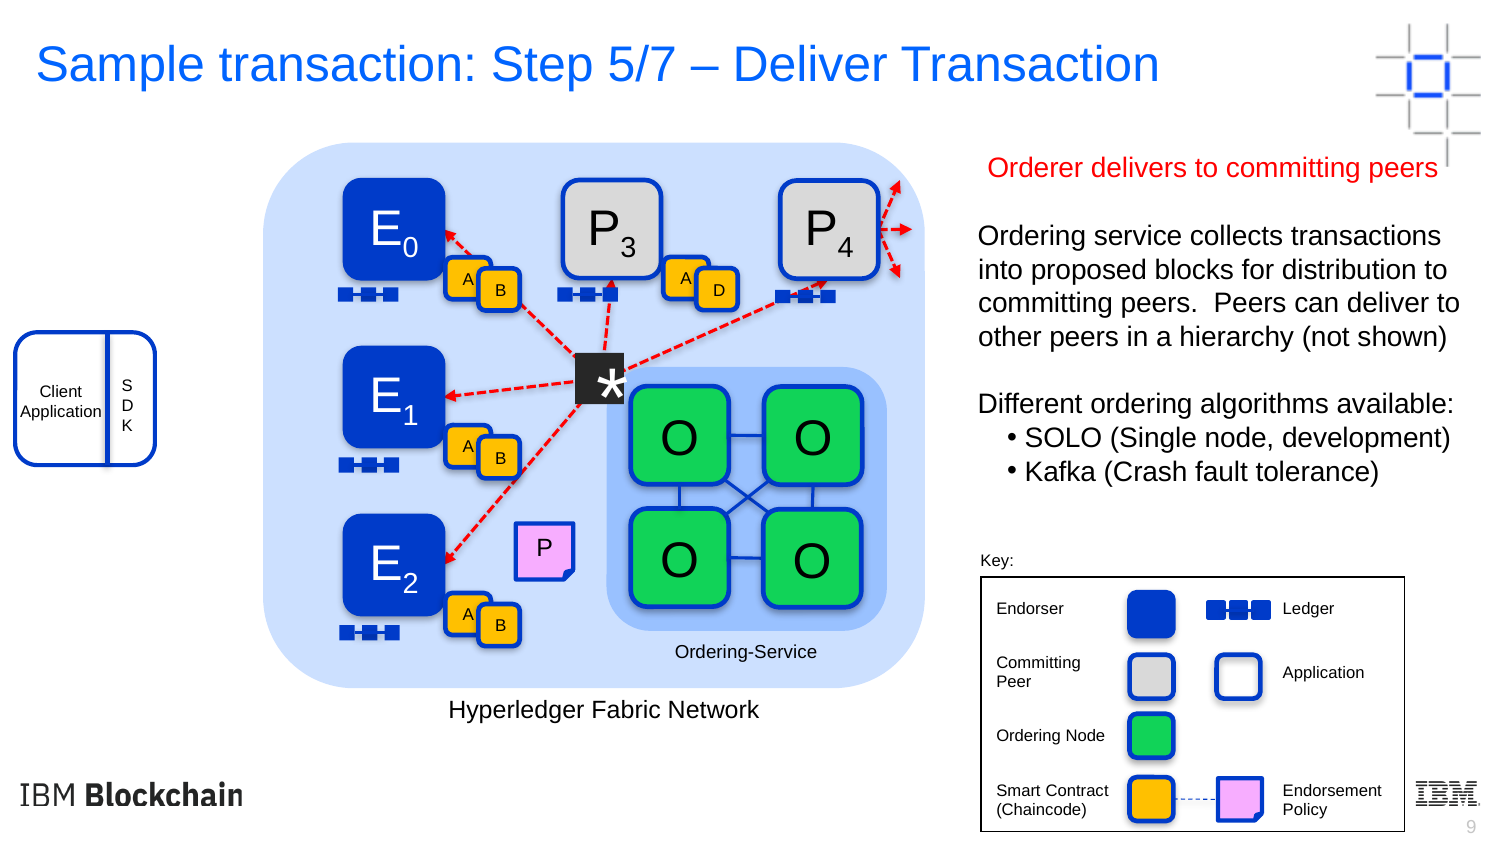

Sample transaction: Step 5/7 – Deliver Transaction

Orderer delivers to committing peers

Ordering service collects transactions into proposed blocks for distribution to committing peers.  Peers can deliver to other peers in a hierarchy (not shown)

Different ordering algorithms available:
SOLO (Single node, development)
Kafka (Crash fault tolerance)

P3
E0
P4
A
A
D
B

SDK
Client
Application
*

E1

O
O
O
O

A
B

E2
P
Key:
| Endorser |  |  | Ledger |
| --- | --- | --- | --- |
| Committing Peer |  |  | Application |
| Ordering Node |  |  |  |
| Smart Contract (Chaincode) |  |  | Endorsement Policy |

A
B

Ordering-Service
Hyperledger Fabric Network